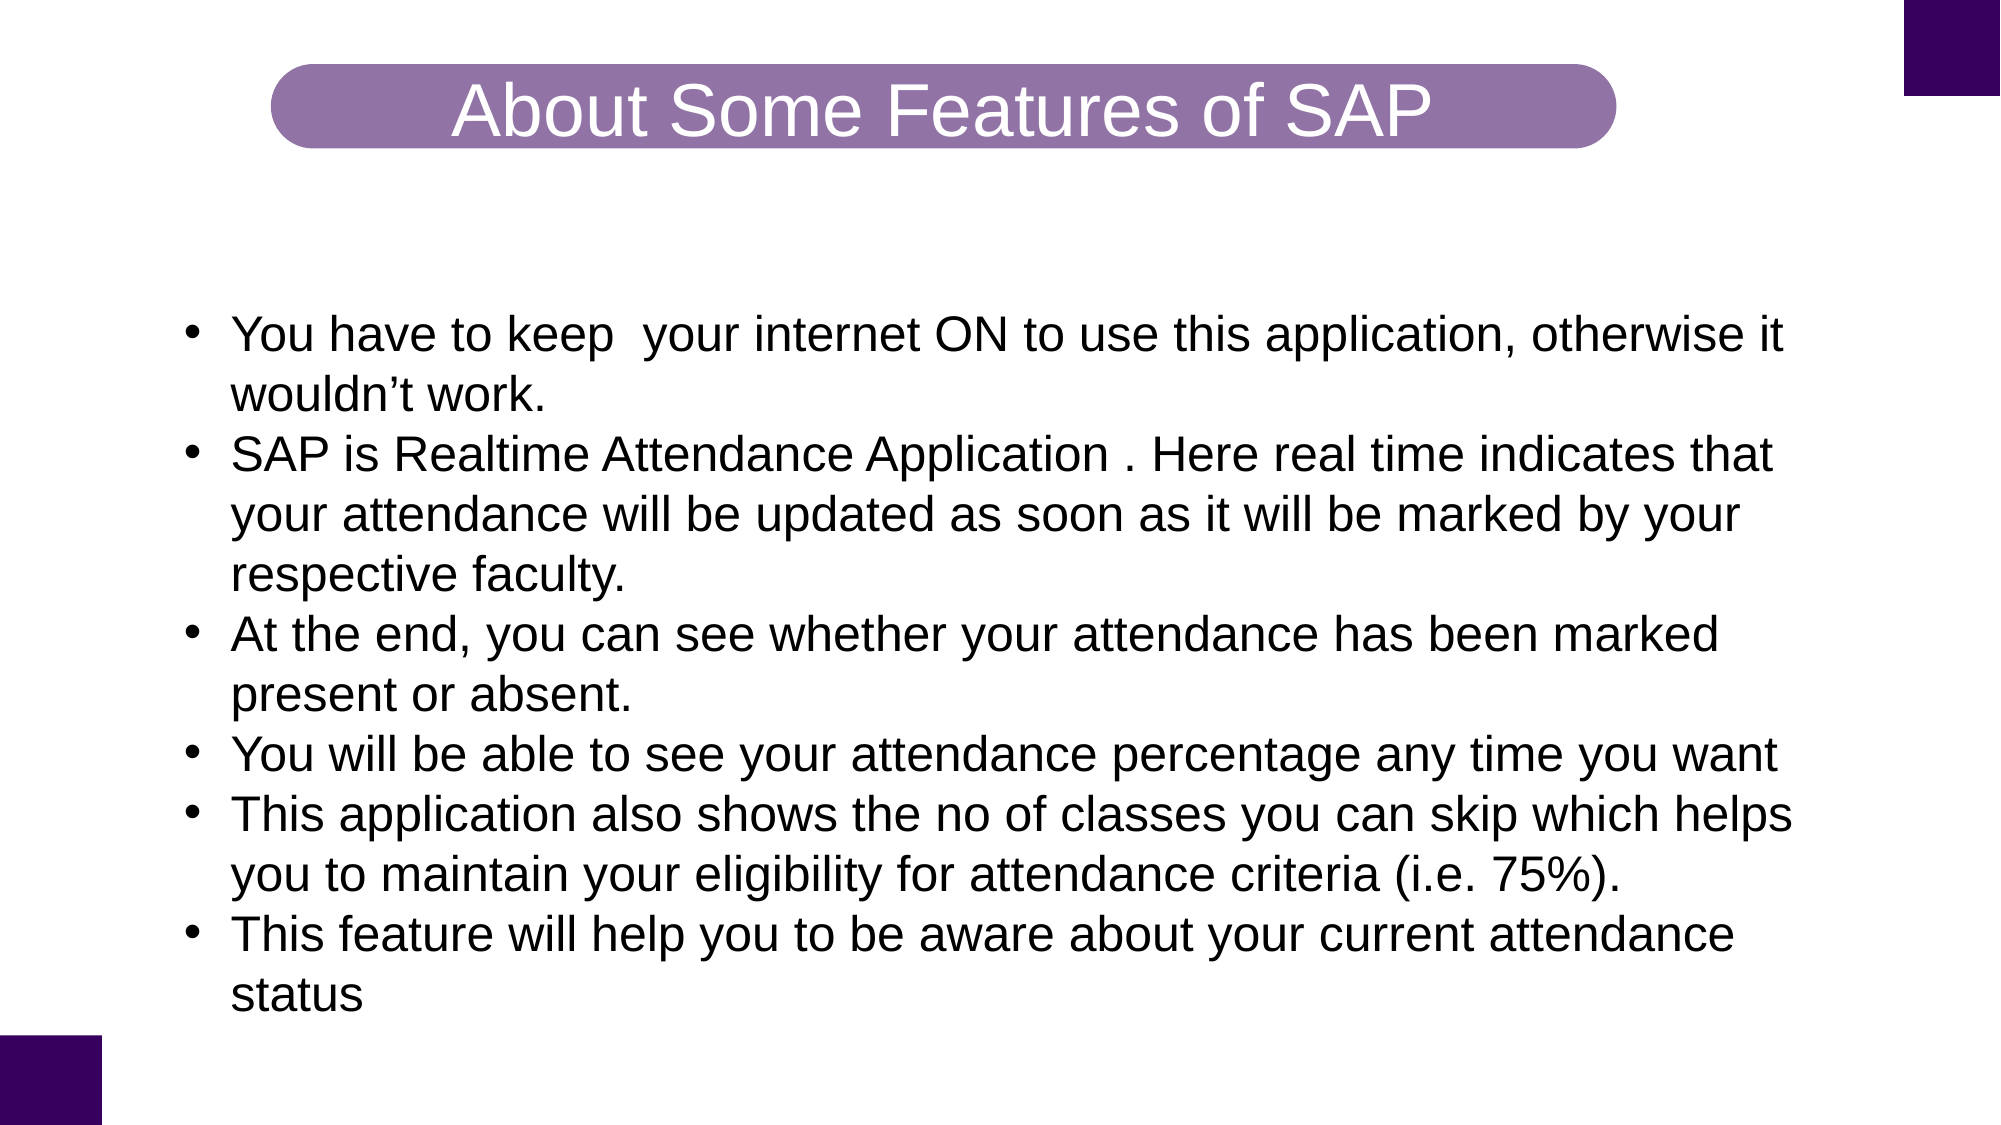

About Some Features of SAP
You have to keep  your internet ON to use this application, otherwise it wouldn’t work.
SAP is Realtime Attendance Application . Here real time indicates that your attendance will be updated as soon as it will be marked by your respective faculty.
At the end, you can see whether your attendance has been marked present or absent.
You will be able to see your attendance percentage any time you want
This application also shows the no of classes you can skip which helps you to maintain your eligibility for attendance criteria (i.e. 75%).
This feature will help you to be aware about your current attendance status